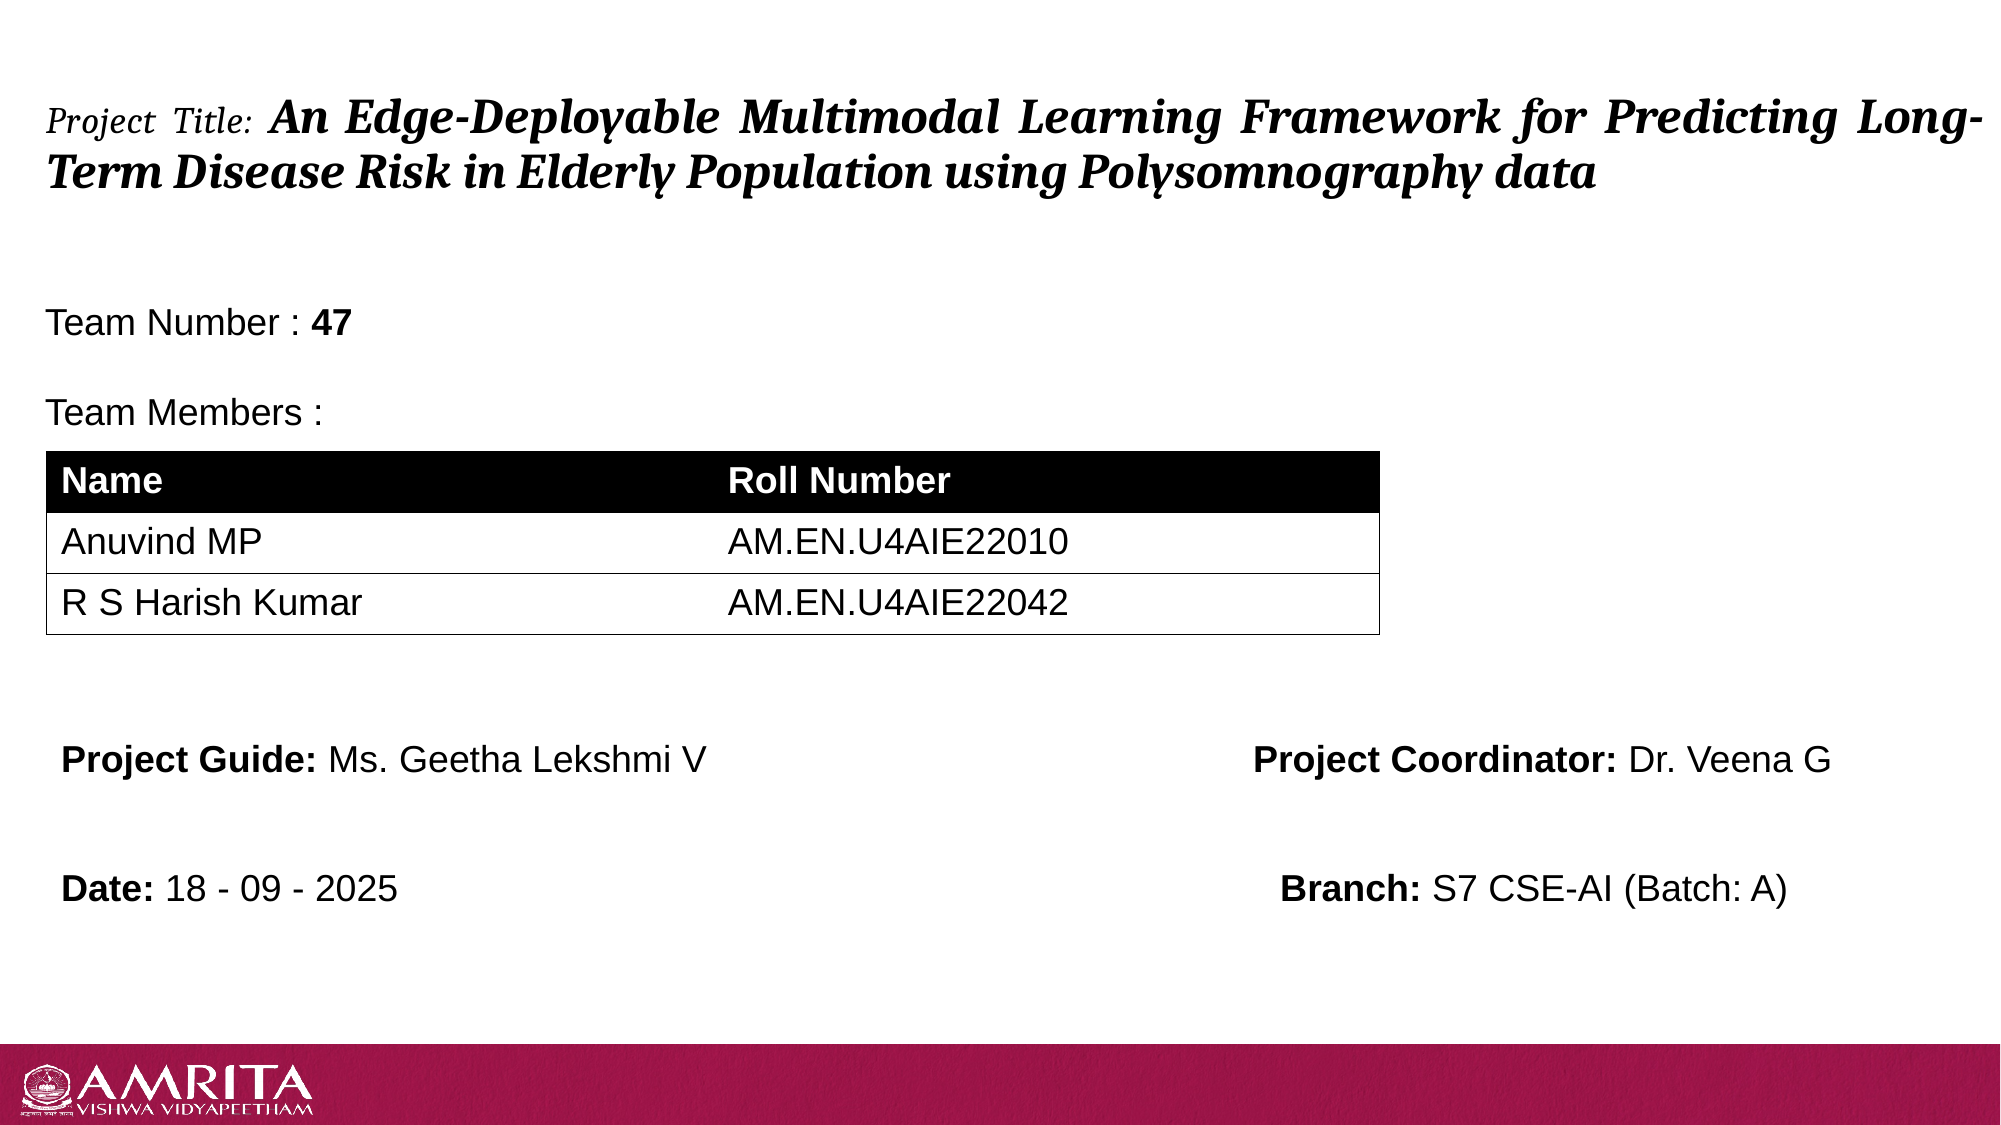

# Project Title: An Edge-Deployable Multimodal Learning Framework for Predicting Long-Term Disease Risk in Elderly Population using Polysomnography data

Team Number : 47

Team Members :
| Name | Roll Number |
| --- | --- |
| Anuvind MP | AM.EN.U4AIE22010 |
| R S Harish Kumar | AM.EN.U4AIE22042 |
Project Guide: Ms. Geetha Lekshmi V                                                    Project Coordinator: Dr. Veena G
Date: 18 - 09 - 2025                                                                                    Branch: S7 CSE-AI (Batch: A)